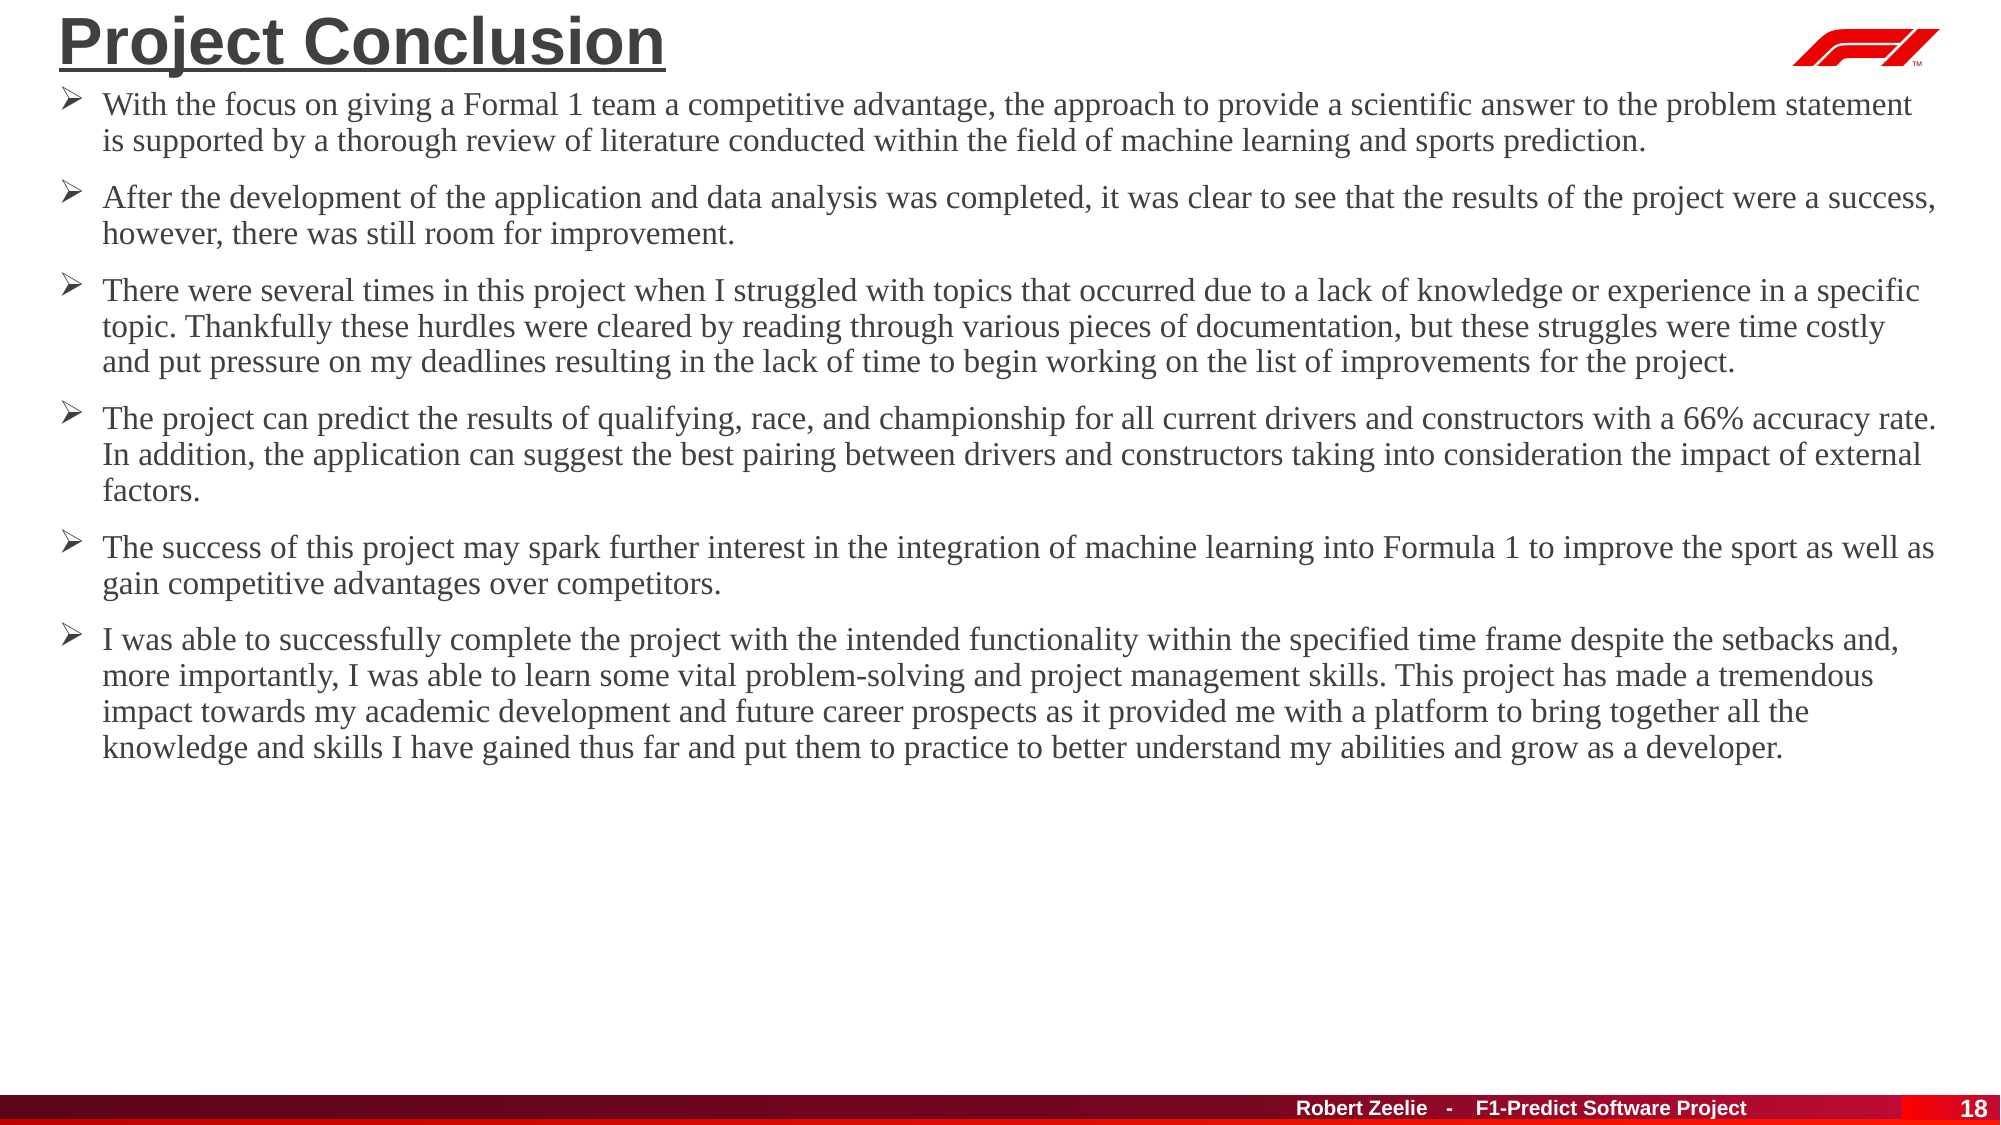

# Project Conclusion
With the focus on giving a Formal 1 team a competitive advantage, the approach to provide a scientific answer to the problem statement is supported by a thorough review of literature conducted within the field of machine learning and sports prediction.
After the development of the application and data analysis was completed, it was clear to see that the results of the project were a success, however, there was still room for improvement.
There were several times in this project when I struggled with topics that occurred due to a lack of knowledge or experience in a specific topic. Thankfully these hurdles were cleared by reading through various pieces of documentation, but these struggles were time costly and put pressure on my deadlines resulting in the lack of time to begin working on the list of improvements for the project.
The project can predict the results of qualifying, race, and championship for all current drivers and constructors with a 66% accuracy rate. In addition, the application can suggest the best pairing between drivers and constructors taking into consideration the impact of external factors.
The success of this project may spark further interest in the integration of machine learning into Formula 1 to improve the sport as well as gain competitive advantages over competitors.
I was able to successfully complete the project with the intended functionality within the specified time frame despite the setbacks and, more importantly, I was able to learn some vital problem-solving and project management skills. This project has made a tremendous impact towards my academic development and future career prospects as it provided me with a platform to bring together all the knowledge and skills I have gained thus far and put them to practice to better understand my abilities and grow as a developer.

18